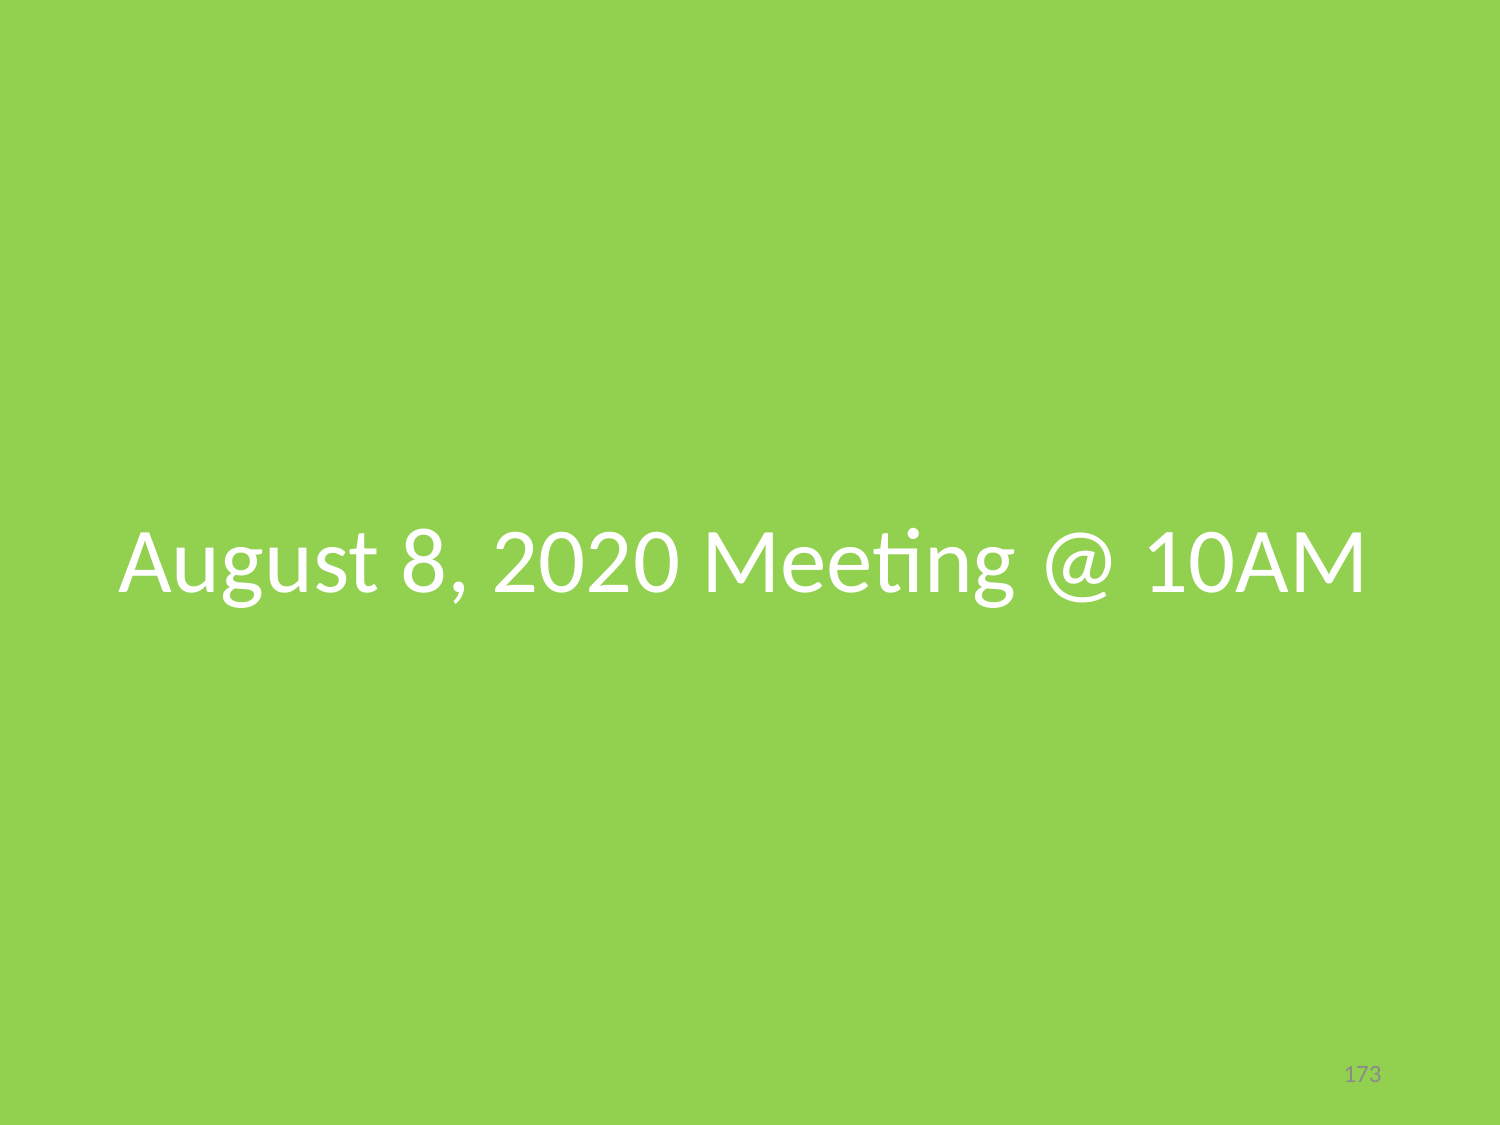

# August 8, 2020 Meeting @ 10AM
173